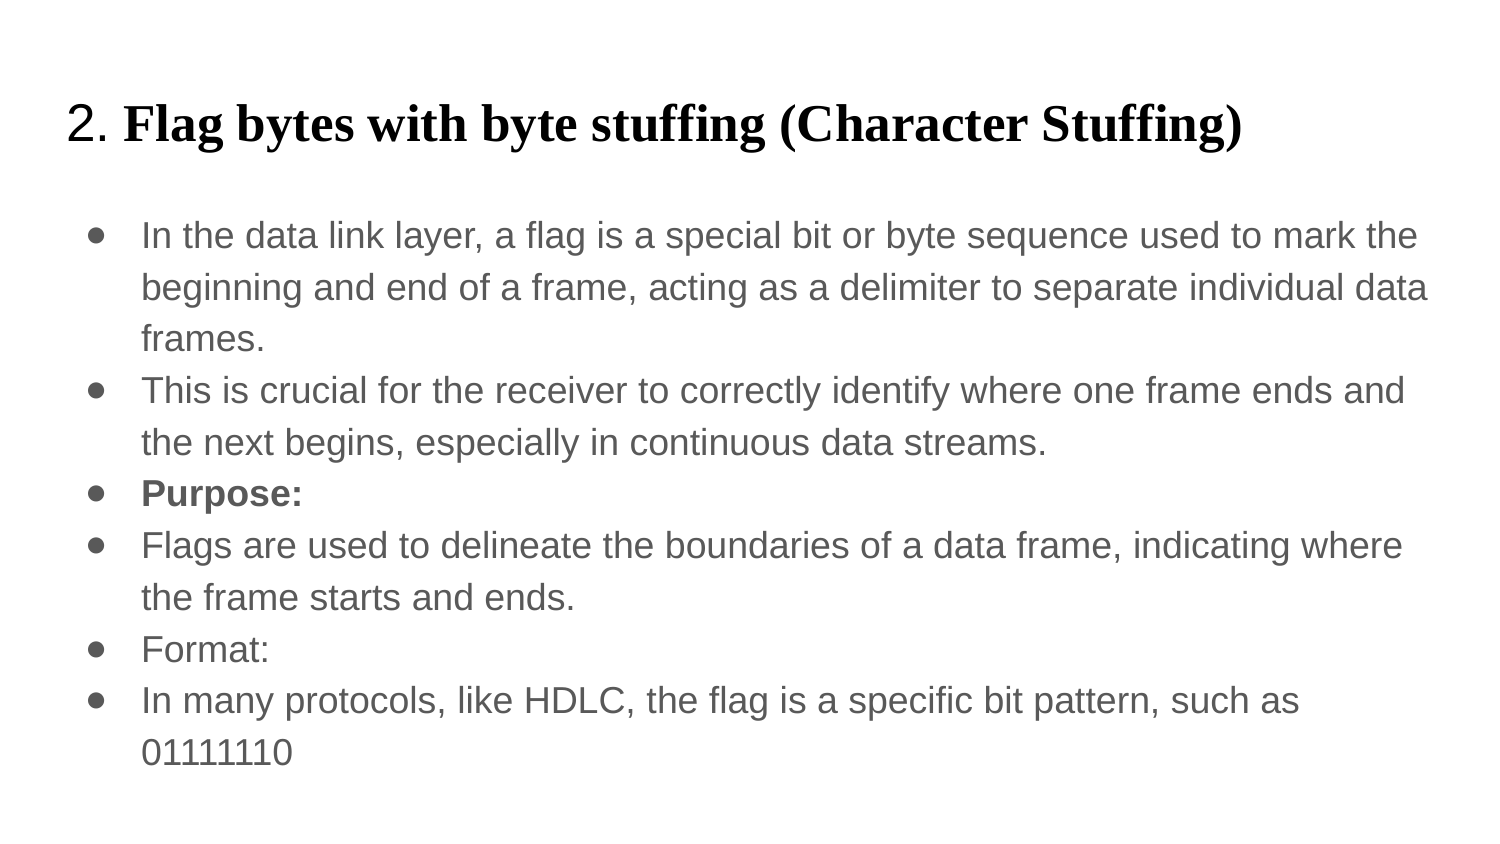

# 2. Flag bytes with byte stuffing (Character Stuffing)
In the data link layer, a flag is a special bit or byte sequence used to mark the beginning and end of a frame, acting as a delimiter to separate individual data frames.
This is crucial for the receiver to correctly identify where one frame ends and the next begins, especially in continuous data streams.
Purpose:
Flags are used to delineate the boundaries of a data frame, indicating where the frame starts and ends.
Format:
In many protocols, like HDLC, the flag is a specific bit pattern, such as 01111110